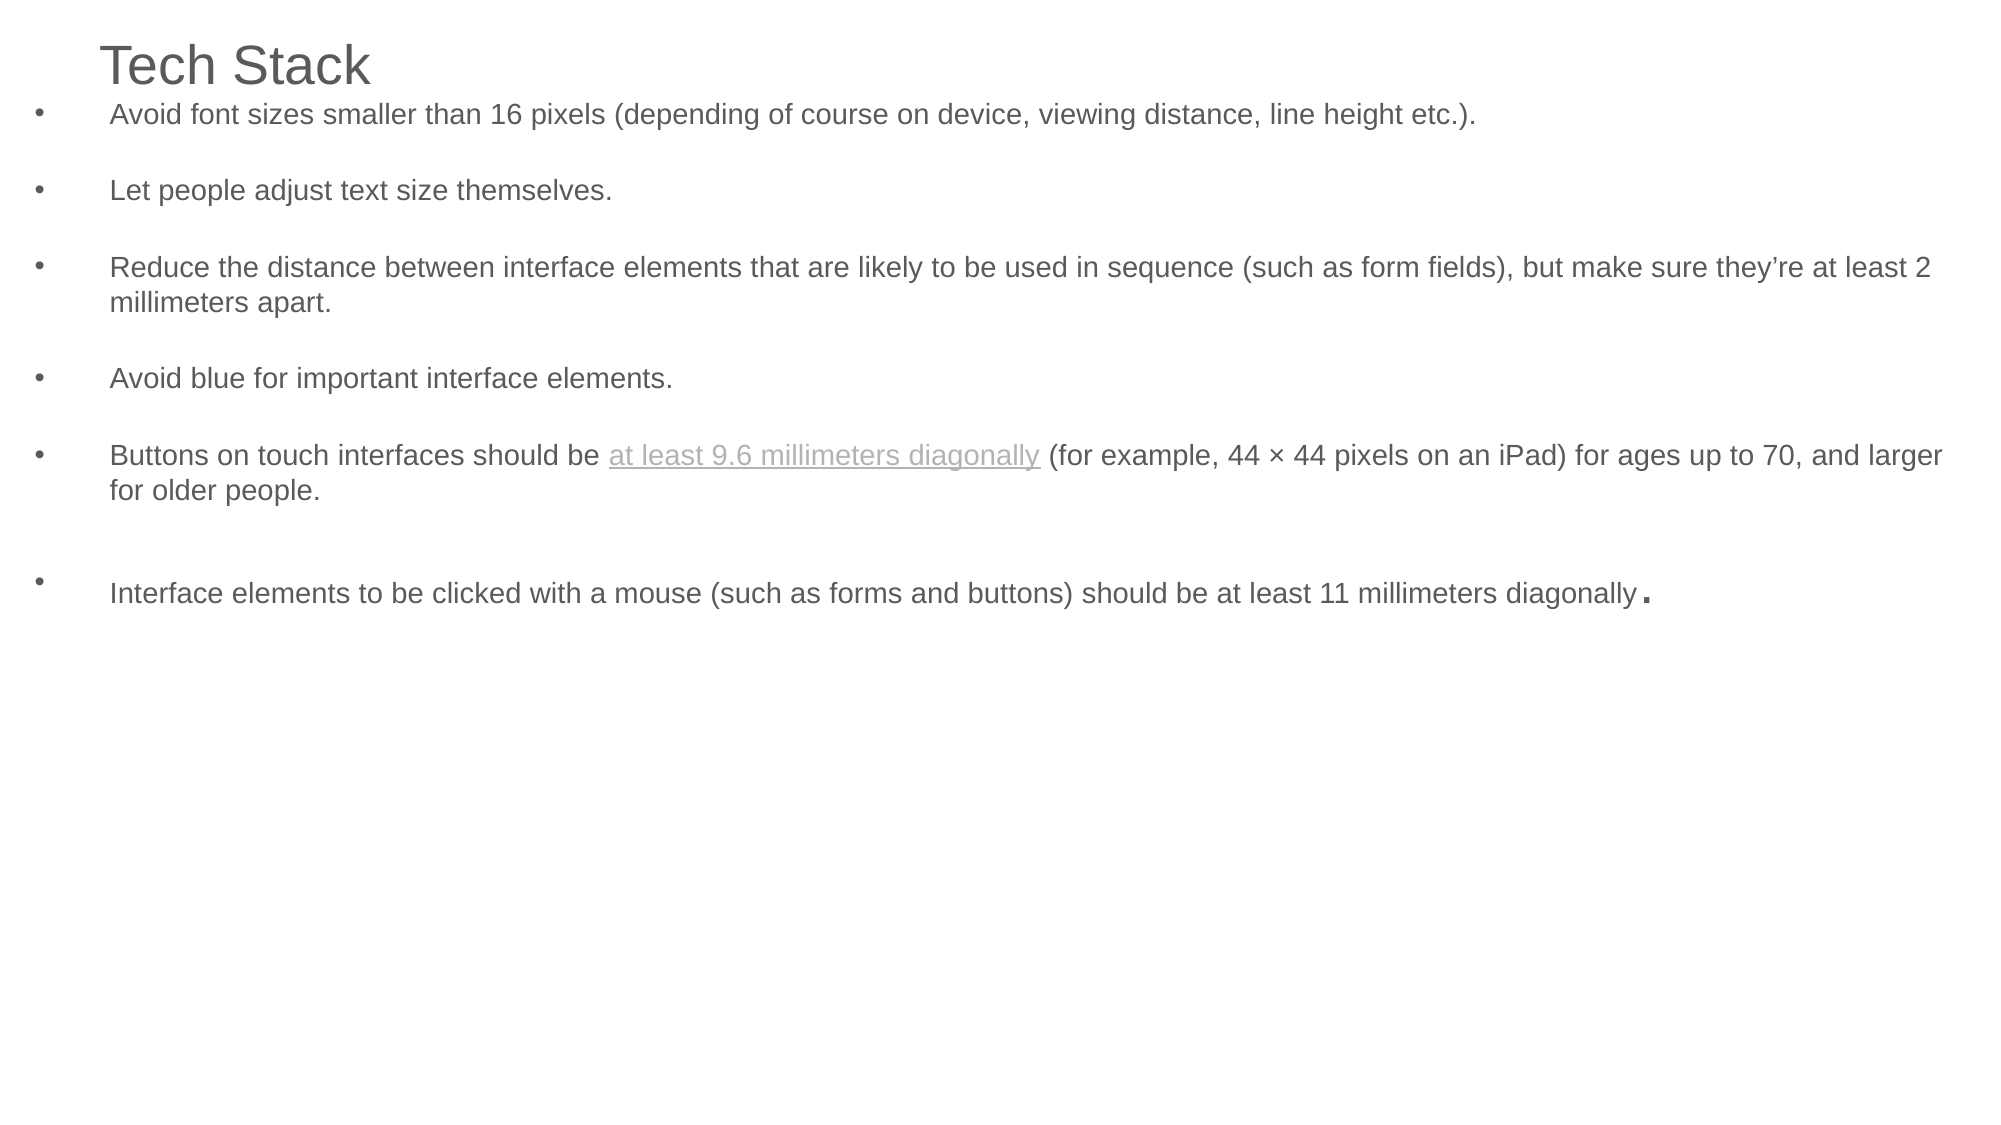

# Tech Stack
Avoid font sizes smaller than 16 pixels (depending of course on device, viewing distance, line height etc.).
Let people adjust text size themselves.
Reduce the distance between interface elements that are likely to be used in sequence (such as form fields), but make sure they’re at least 2 millimeters apart.
Avoid blue for important interface elements.
Buttons on touch interfaces should be at least 9.6 millimeters diagonally (for example, 44 × 44 pixels on an iPad) for ages up to 70, and larger for older people.
Interface elements to be clicked with a mouse (such as forms and buttons) should be at least 11 millimeters diagonally.